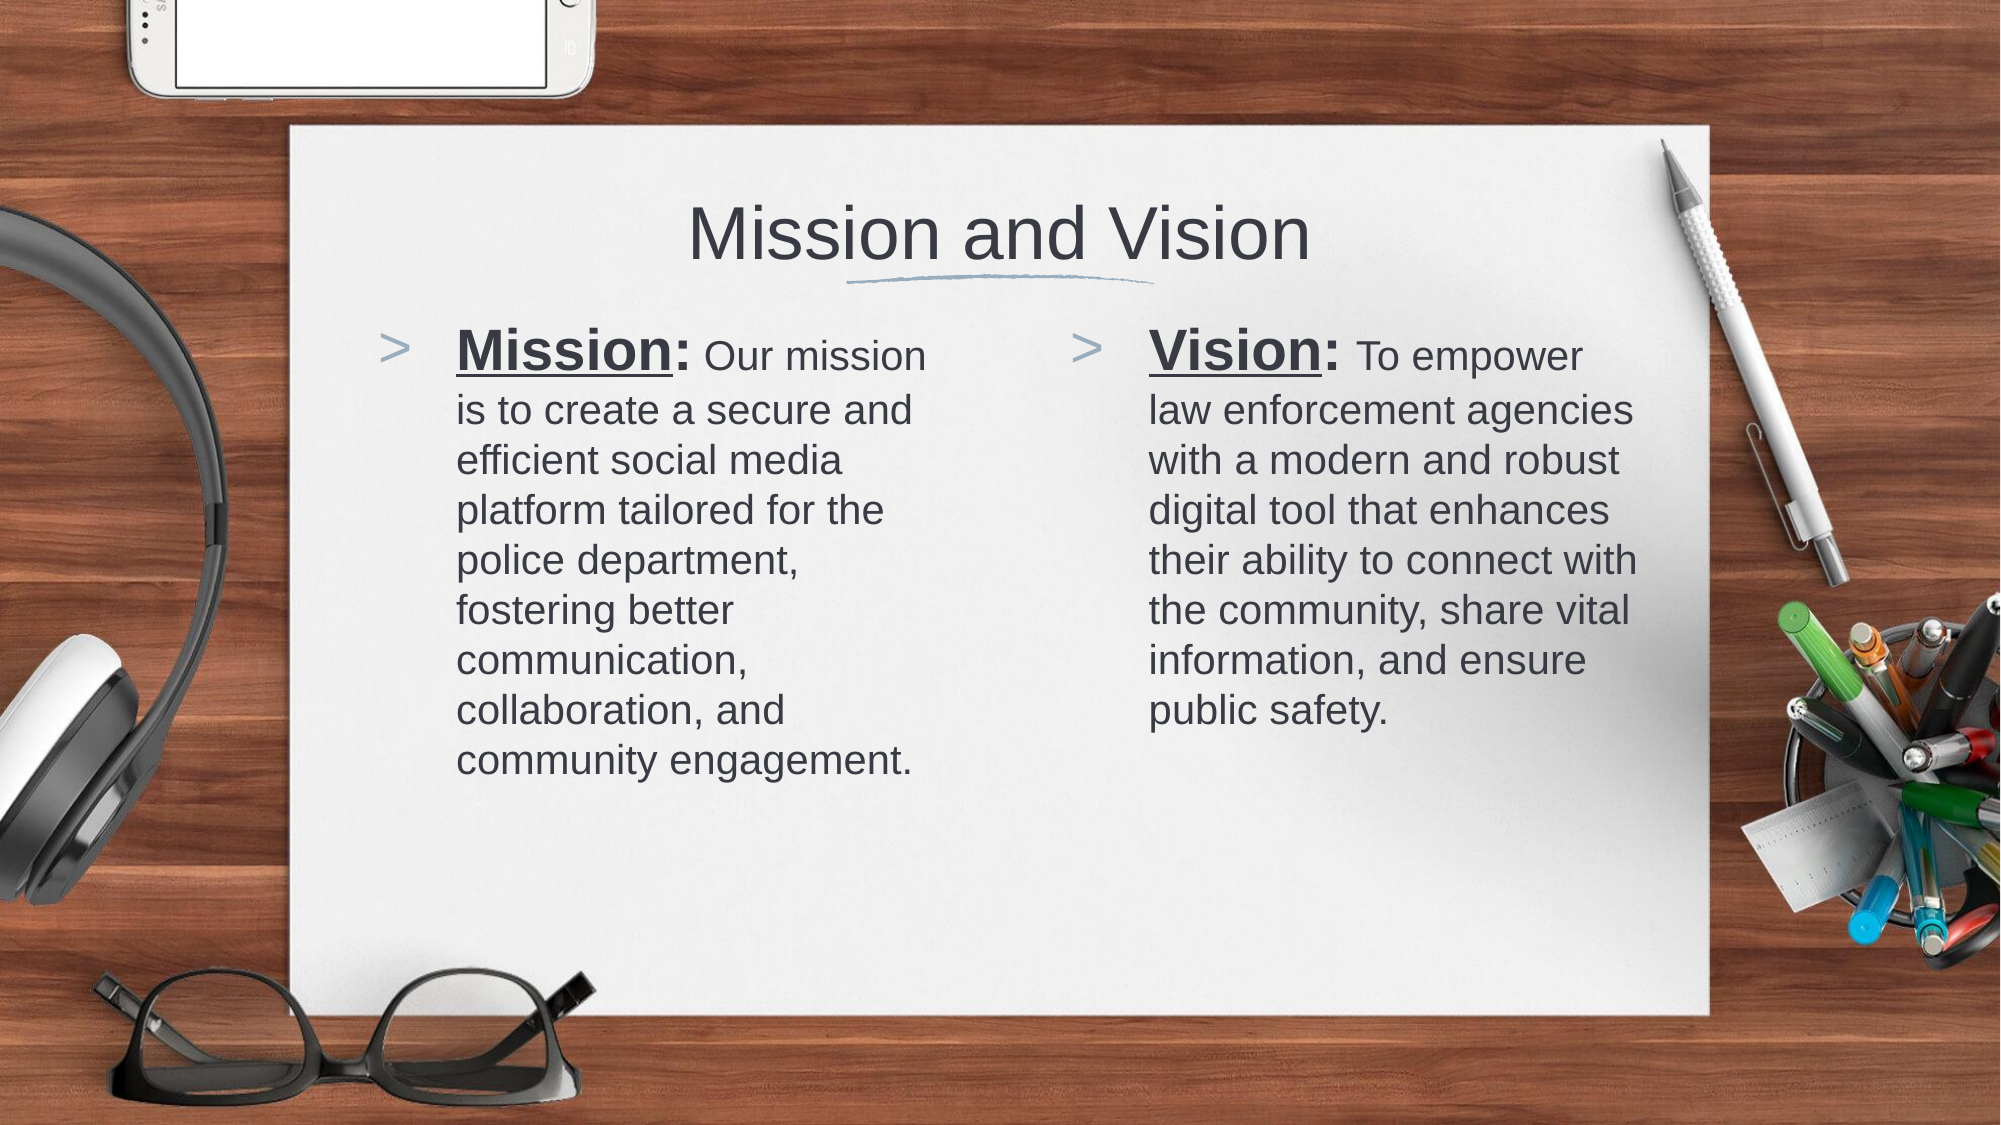

# Mission and Vision
Mission: Our mission is to create a secure and efficient social media platform tailored for the police department, fostering better communication, collaboration, and community engagement.
Vision: To empower law enforcement agencies with a modern and robust digital tool that enhances their ability to connect with the community, share vital information, and ensure public safety.